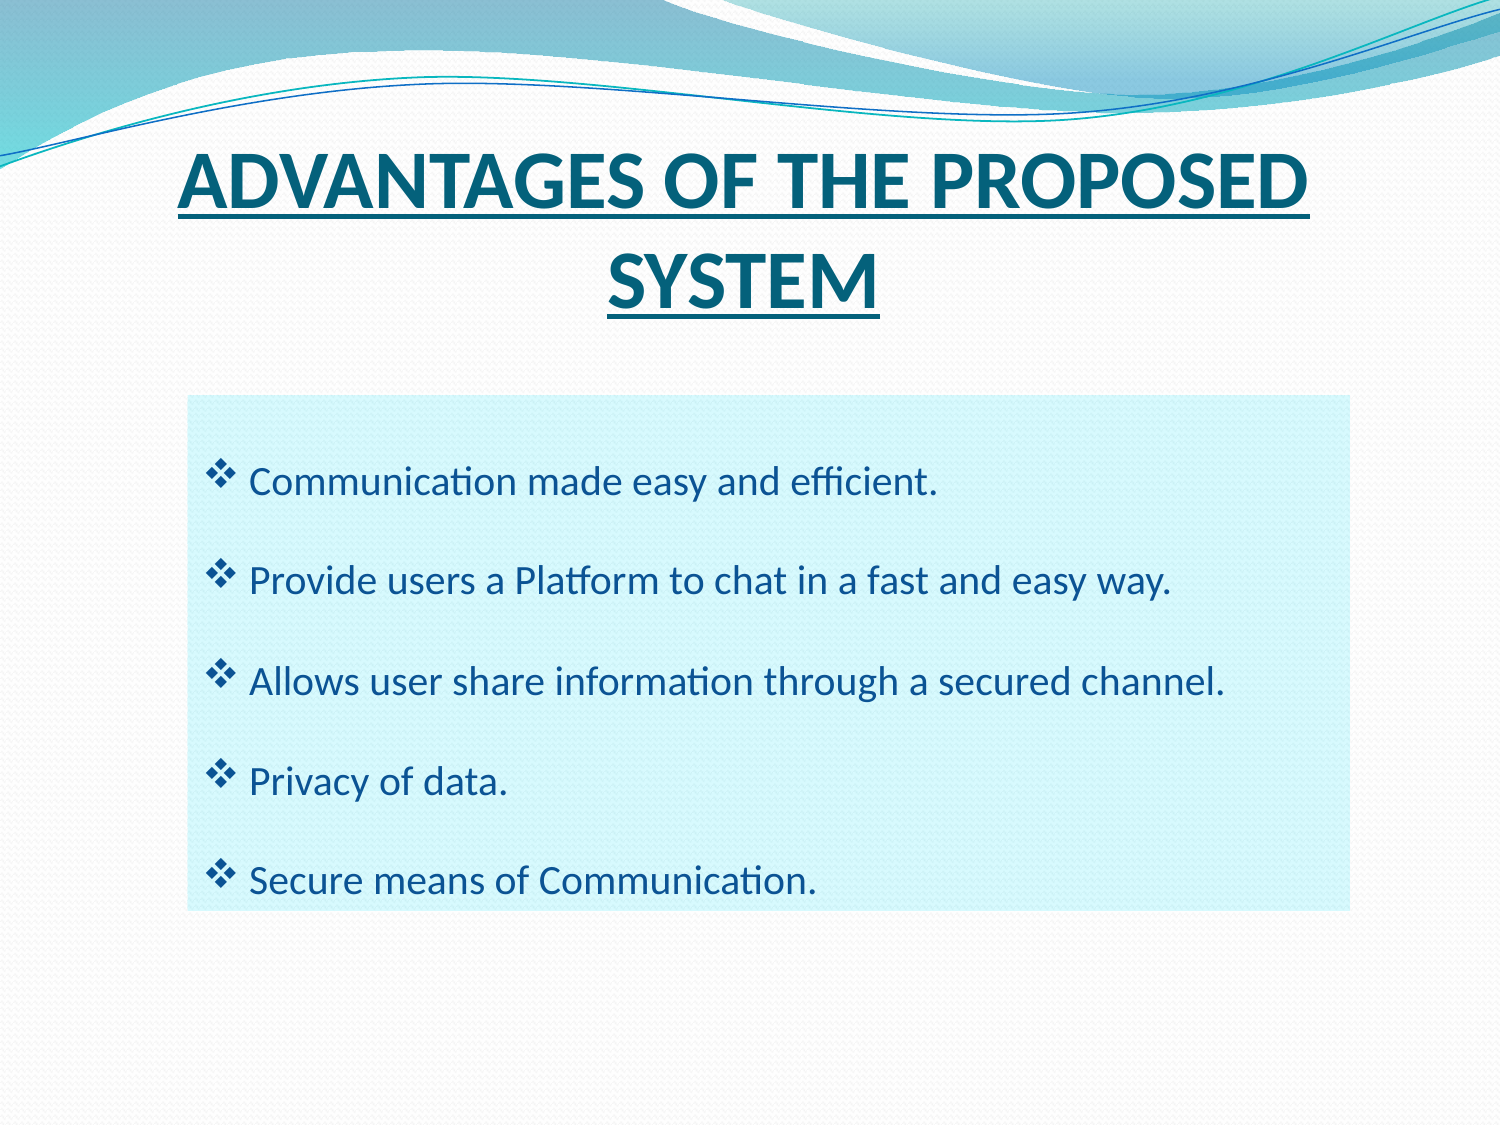

# ADVANTAGES OF THE PROPOSED SYSTEM

Communication made easy and efficient.

Provide users a Platform to chat in a fast and easy way.

Allows user share information through a secured channel.

Privacy of data.

Secure means of Communication.